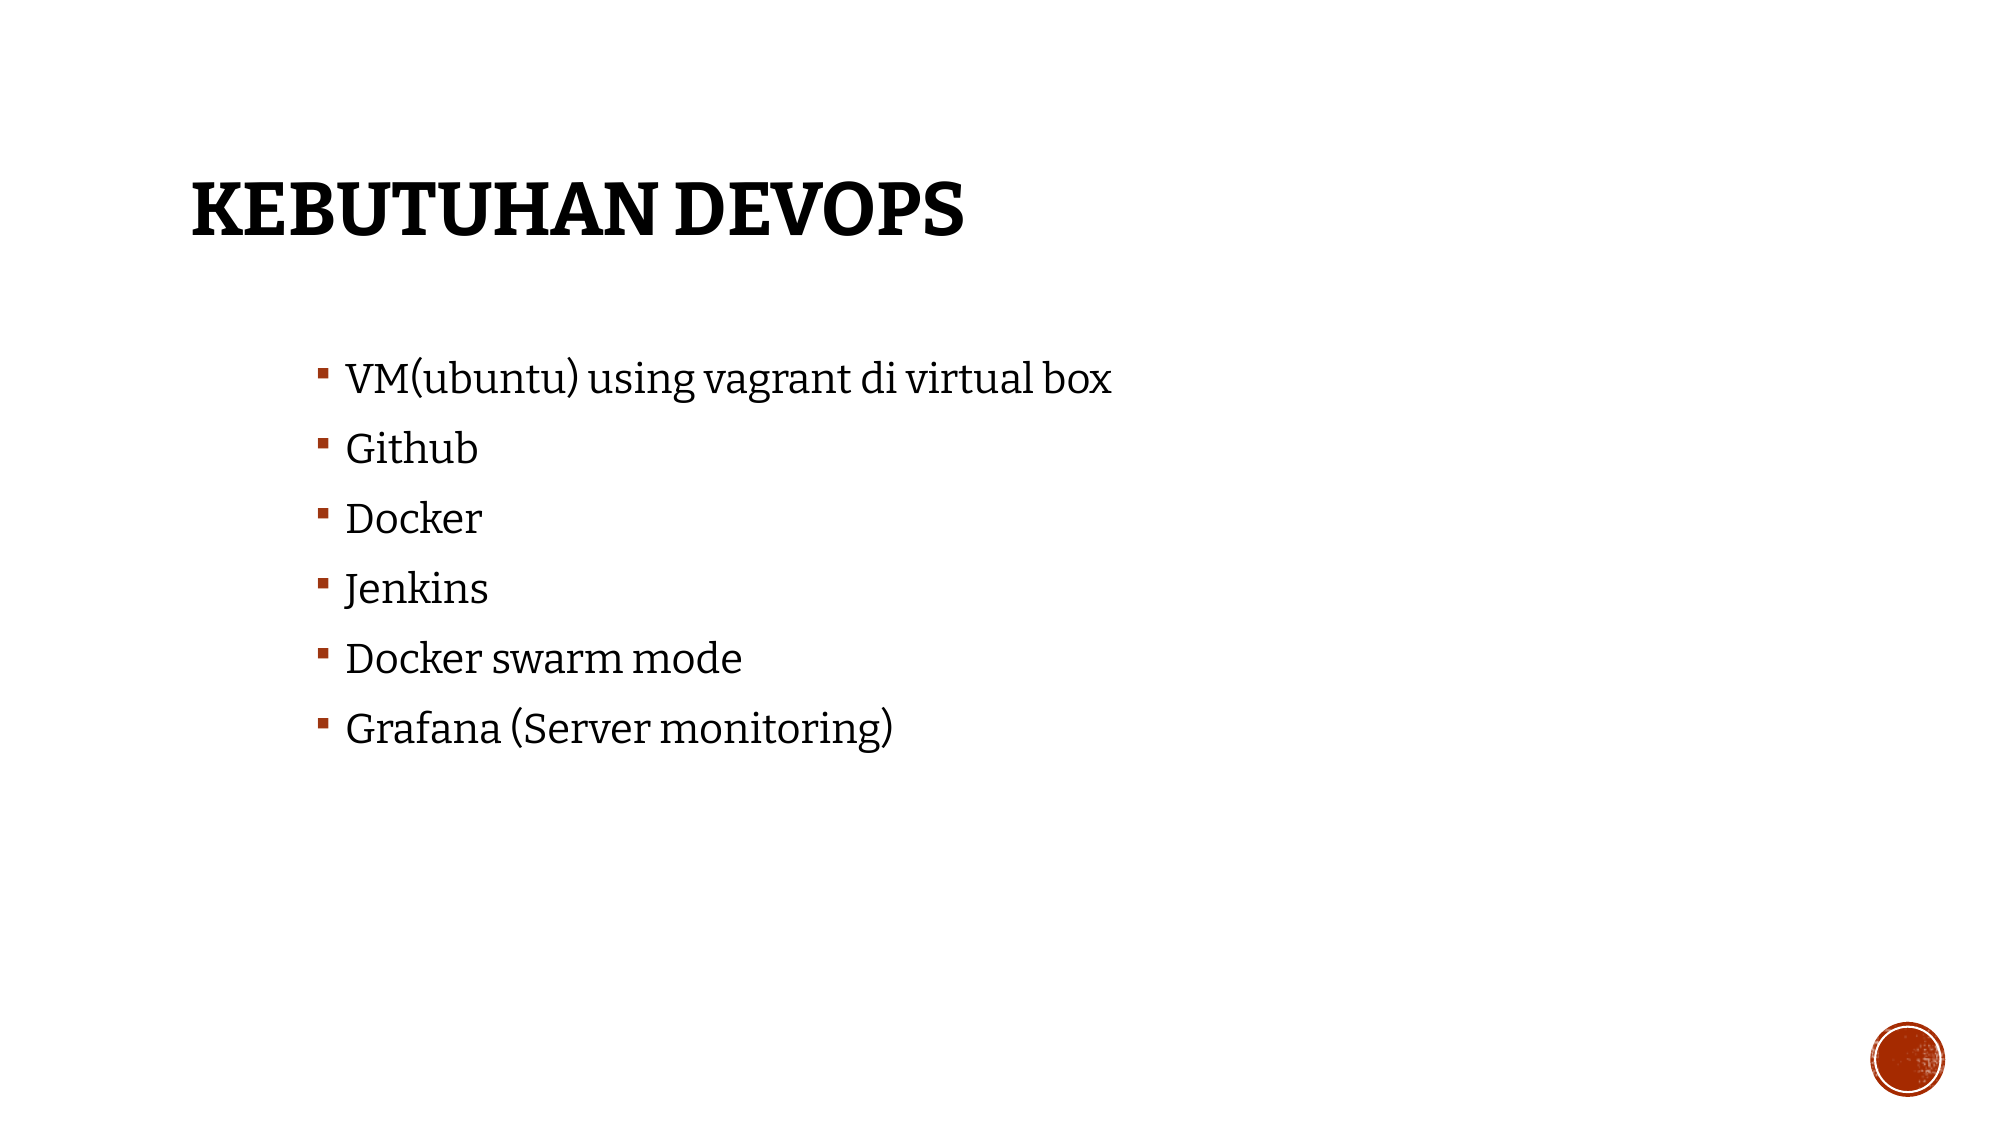

# Kebutuhan Devops
VM(ubuntu) using vagrant di virtual box
Github
Docker
Jenkins
Docker swarm mode
Grafana (Server monitoring)